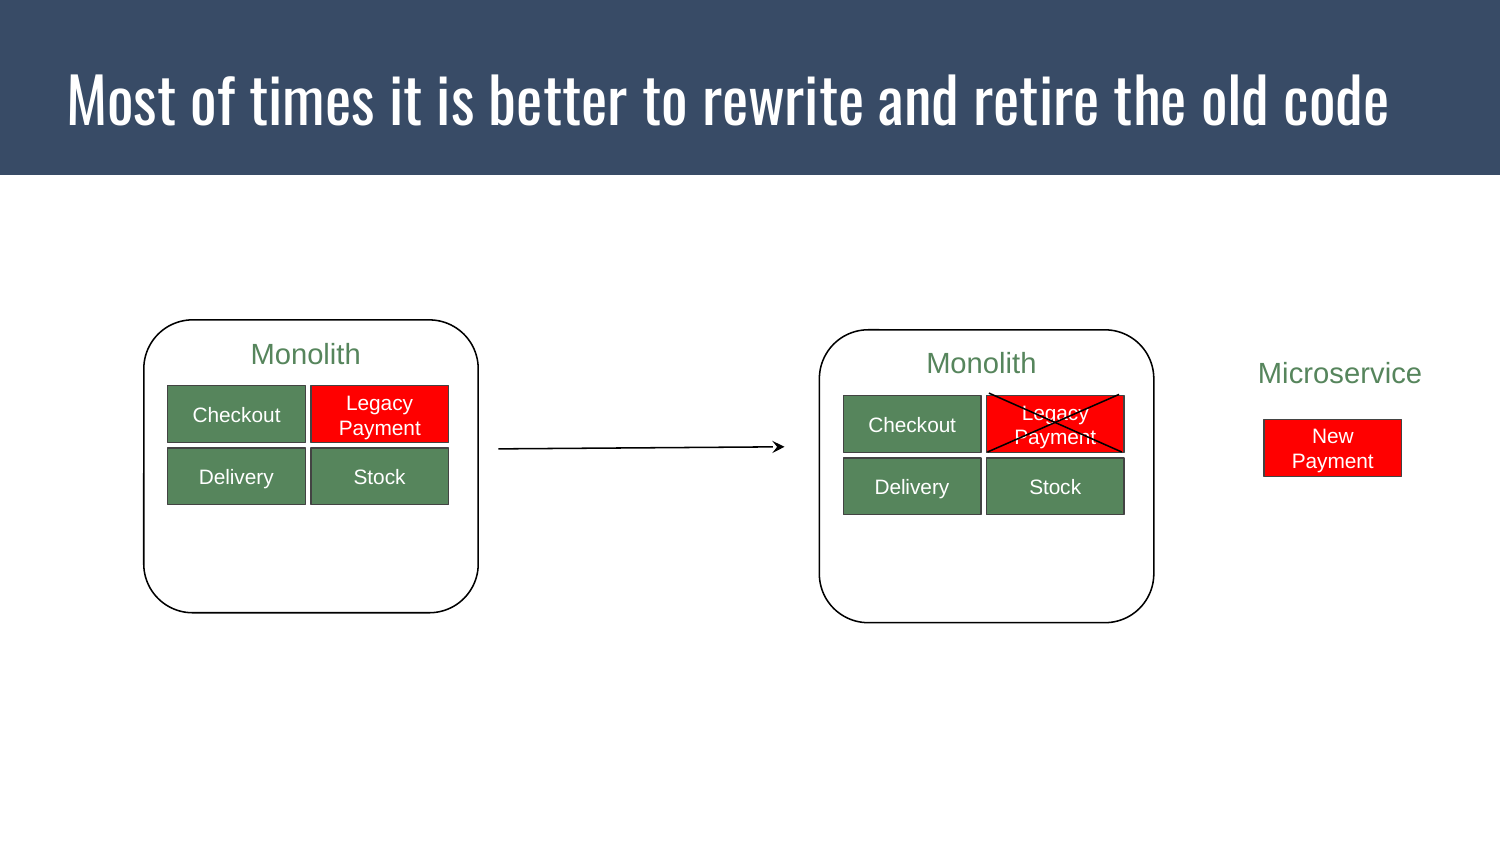

# Most of times it is better to rewrite and retire the old code

Monolith

Monolith
Microservice
Checkout
Legacy Payment
Checkout
Legacy Payment
New Payment
Delivery
Stock
Delivery
Stock